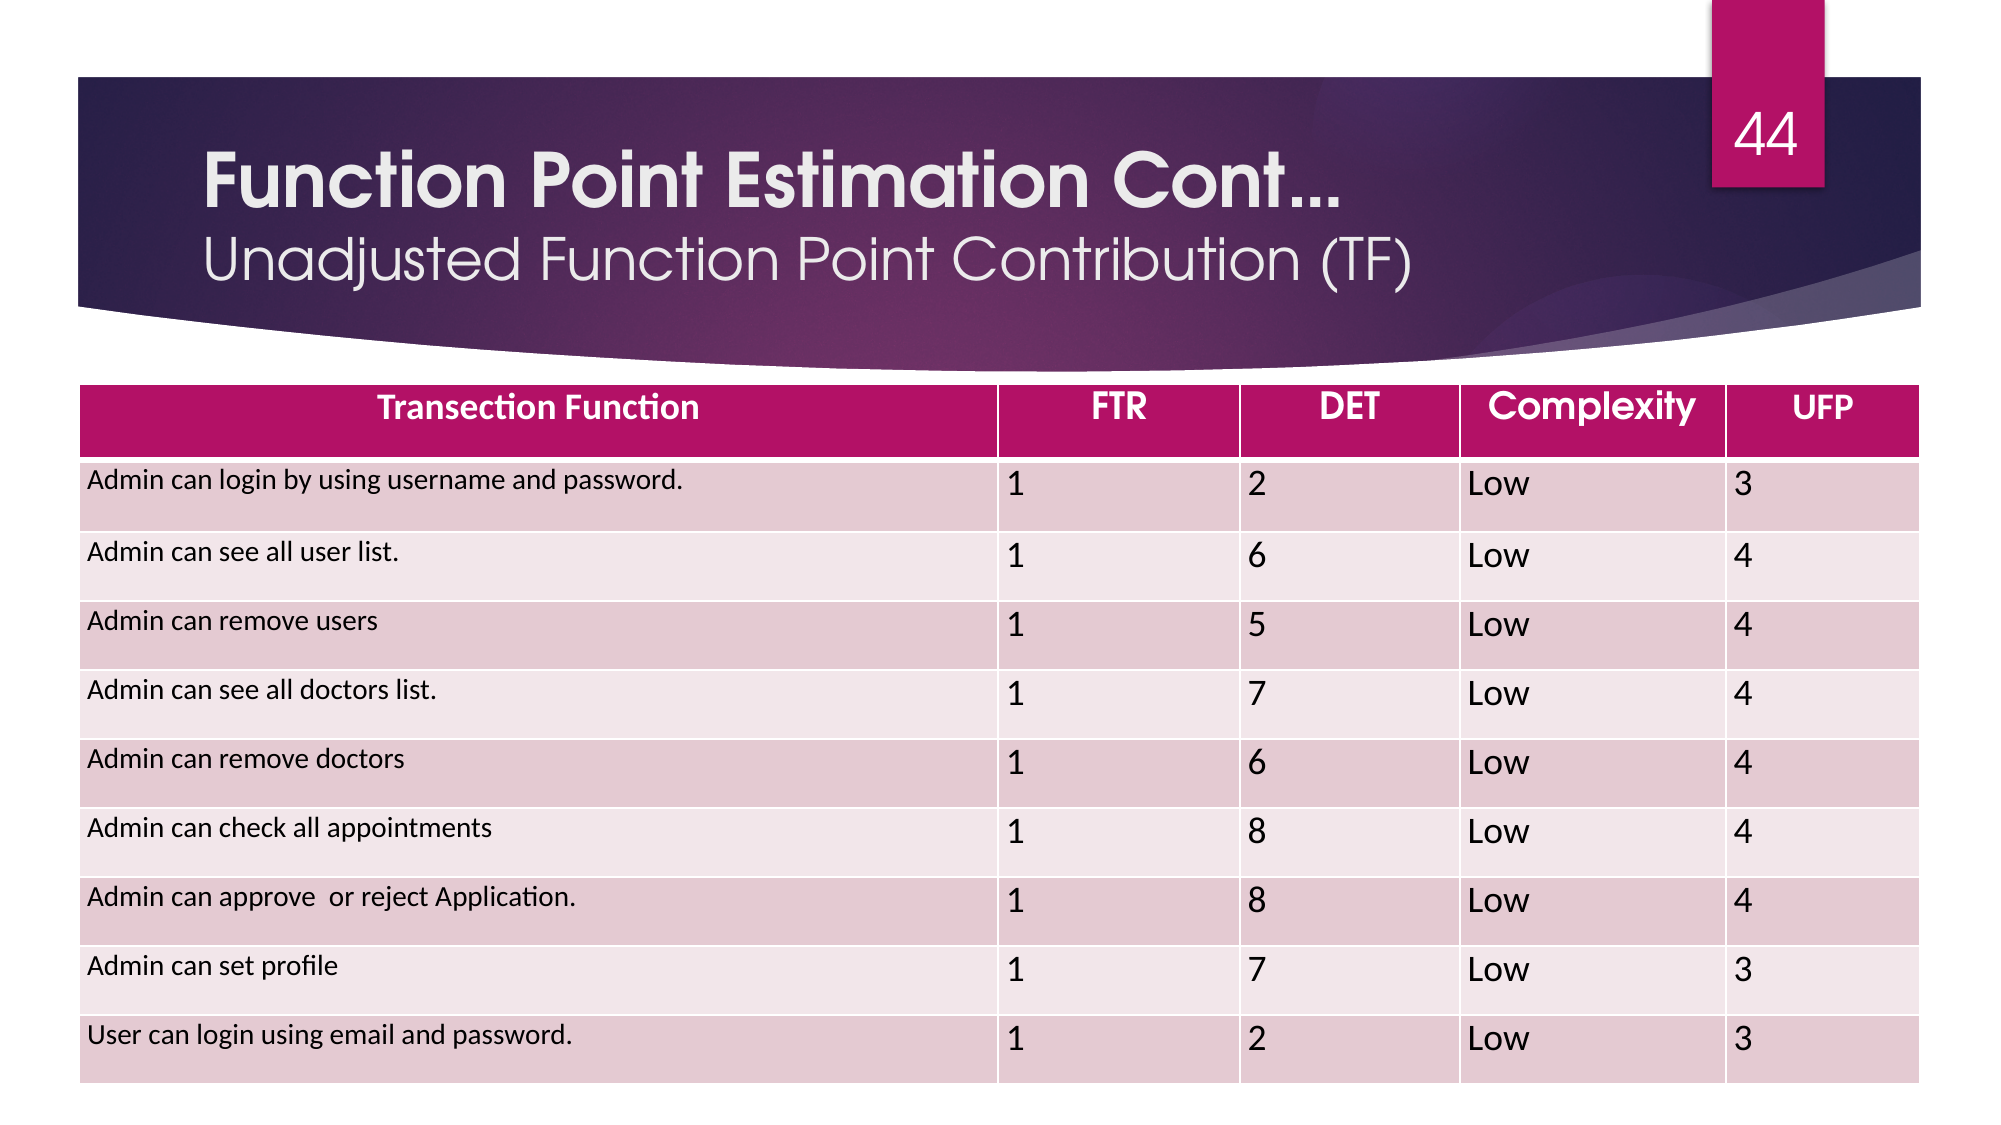

44
# Function Point Estimation Cont… Unadjusted Function Point Contribution (TF)
| Transection Function | FTR | DET | Complexity | UFP |
| --- | --- | --- | --- | --- |
| Admin can login by using username and password. | 1 | 2 | Low | 3 |
| Admin can see all user list. | 1 | 6 | Low | 4 |
| Admin can remove users | 1 | 5 | Low | 4 |
| Admin can see all doctors list. | 1 | 7 | Low | 4 |
| Admin can remove doctors | 1 | 6 | Low | 4 |
| Admin can check all appointments | 1 | 8 | Low | 4 |
| Admin can approve or reject Application. | 1 | 8 | Low | 4 |
| Admin can set profile | 1 | 7 | Low | 3 |
| User can login using email and password. | 1 | 2 | Low | 3 |